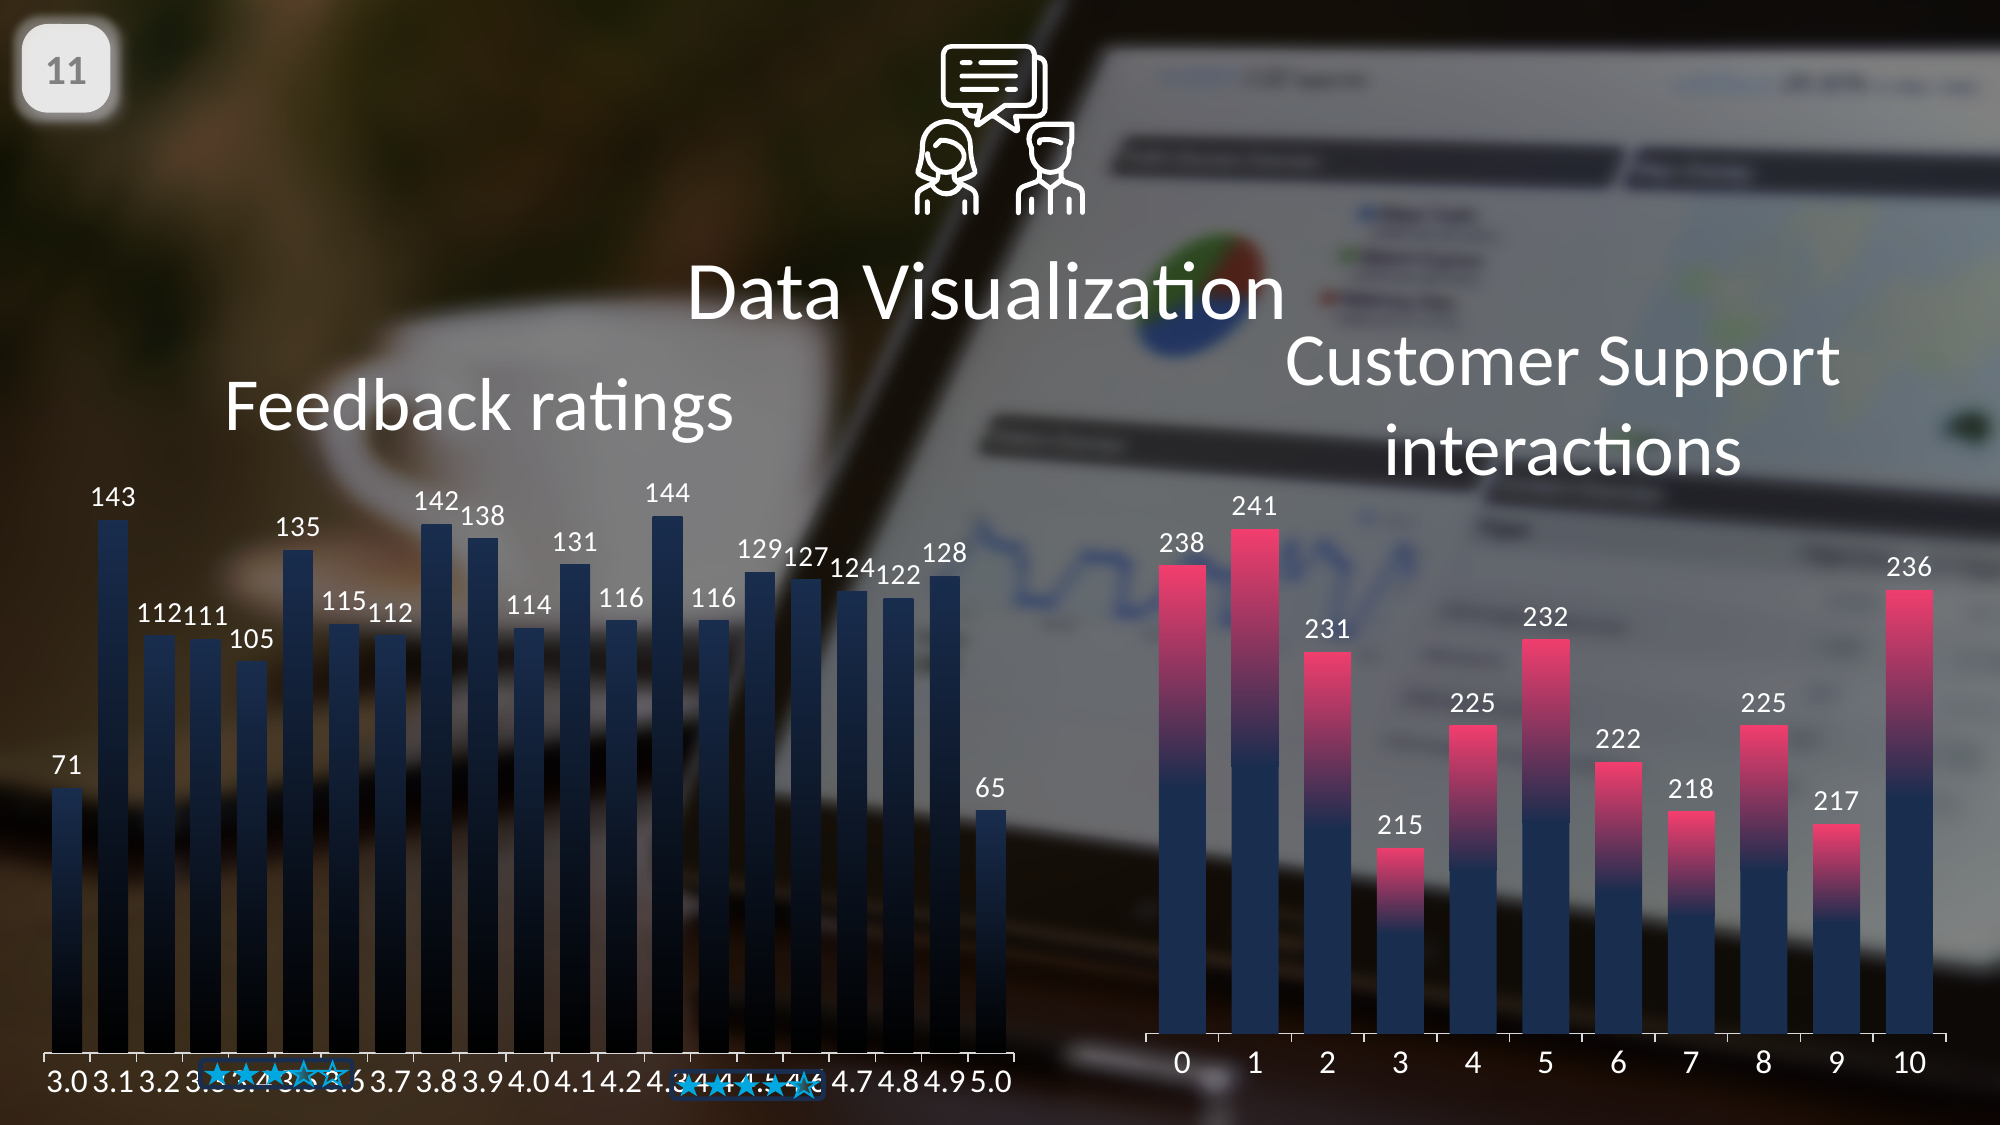

11

Data Visualization
Customer Support interactions
Feedback ratings

### Chart

| Category | Ratings |
|---|---|
| 3.0 | 71.0 |
| 3.1 | 143.0 |
| 3.2 | 112.0 |
| 3.3 | 111.0 |
| 3.4 | 105.0 |
| 3.5 | 135.0 |
| 3.6 | 115.0 |
| 3.7 | 112.0 |
| 3.8 | 142.0 |
| 3.9 | 138.0 |
| 4.0 | 114.0 |
| 4.1 | 131.0 |
| 4.2 | 116.0 |
| 4.3 | 144.0 |
| 4.4 | 116.0 |
| 4.5 | 129.0 |
| 4.6 | 127.0 |
| 4.7 | 124.0 |
| 4.8 | 122.0 |
| 4.9 | 128.0 |
| 5.0 | 65.0 |

### Chart

| Category | Series 1 |
|---|---|
| 0 | 238.0 |
| 1 | 241.0 |
| 2 | 231.0 |
| 3 | 215.0 |
| 4 | 225.0 |
| 5 | 232.0 |
| 6 | 222.0 |
| 7 | 218.0 |
| 8 | 225.0 |
| 9 | 217.0 |
| 10 | 236.0 |